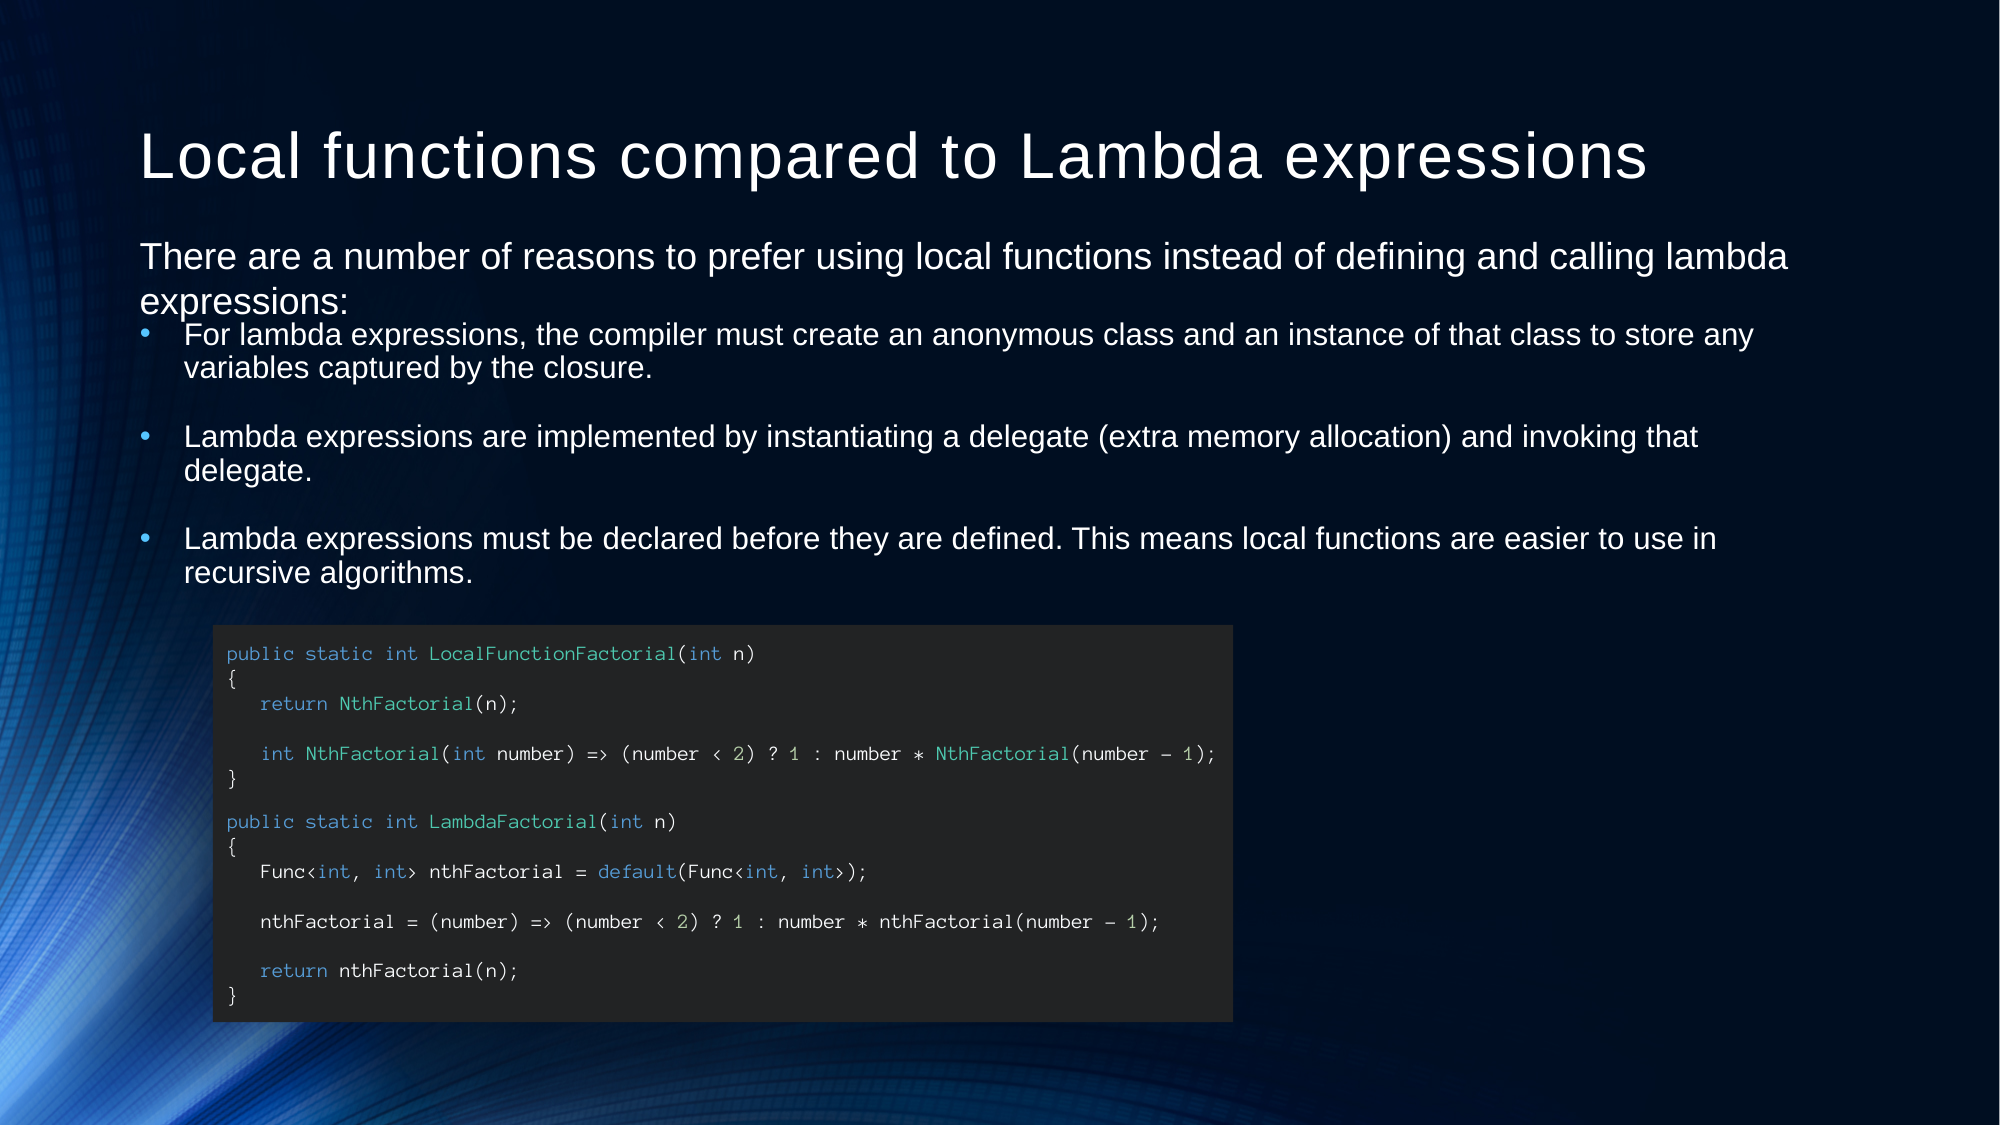

# Local functions compared to Lambda expressions
There are a number of reasons to prefer using local functions instead of defining and calling lambda expressions:
For lambda expressions, the compiler must create an anonymous class and an instance of that class to store any variables captured by the closure.
Lambda expressions are implemented by instantiating a delegate (extra memory allocation) and invoking that delegate.
Lambda expressions must be declared before they are defined. This means local functions are easier to use in recursive algorithms.

public static int LocalFunctionFactorial(int n)
{
   return NthFactorial(n);

   int NthFactorial(int number) => (number < 2) ? 1 : number * NthFactorial(number - 1);
}

public static int LambdaFactorial(int n)
{
   Func<int, int> nthFactorial = default(Func<int, int>);

   nthFactorial = (number) => (number < 2) ? 1 : number * nthFactorial(number - 1);

   return nthFactorial(n);
}